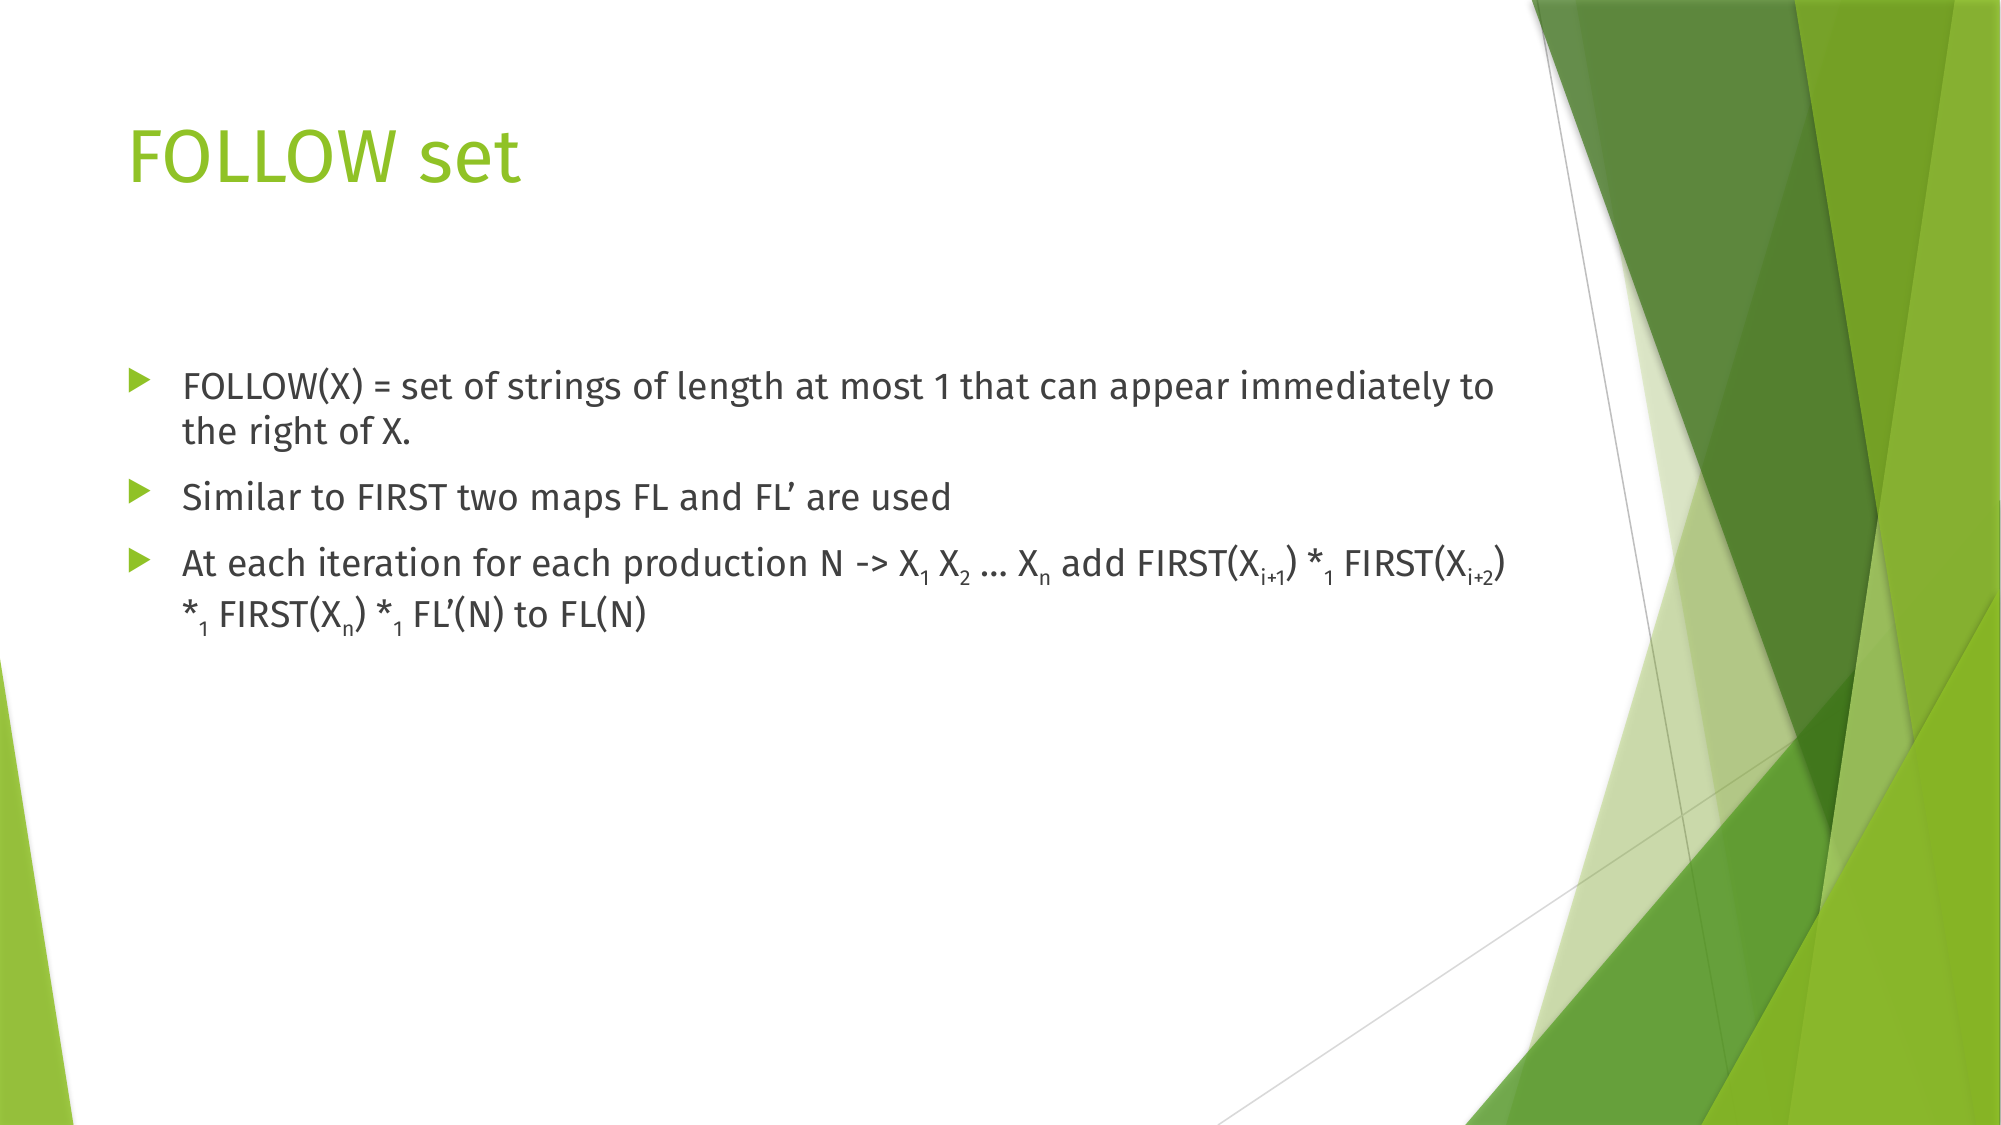

# FOLLOW set
FOLLOW(X) = set of strings of length at most 1 that can appear immediately to the right of X.
Similar to FIRST two maps FL and FL’ are used
At each iteration for each production N -> X1 X2 … Xn add FIRST(Xi+1) *1 FIRST(Xi+2) *1 FIRST(Xn) *1 FL’(N) to FL(N)